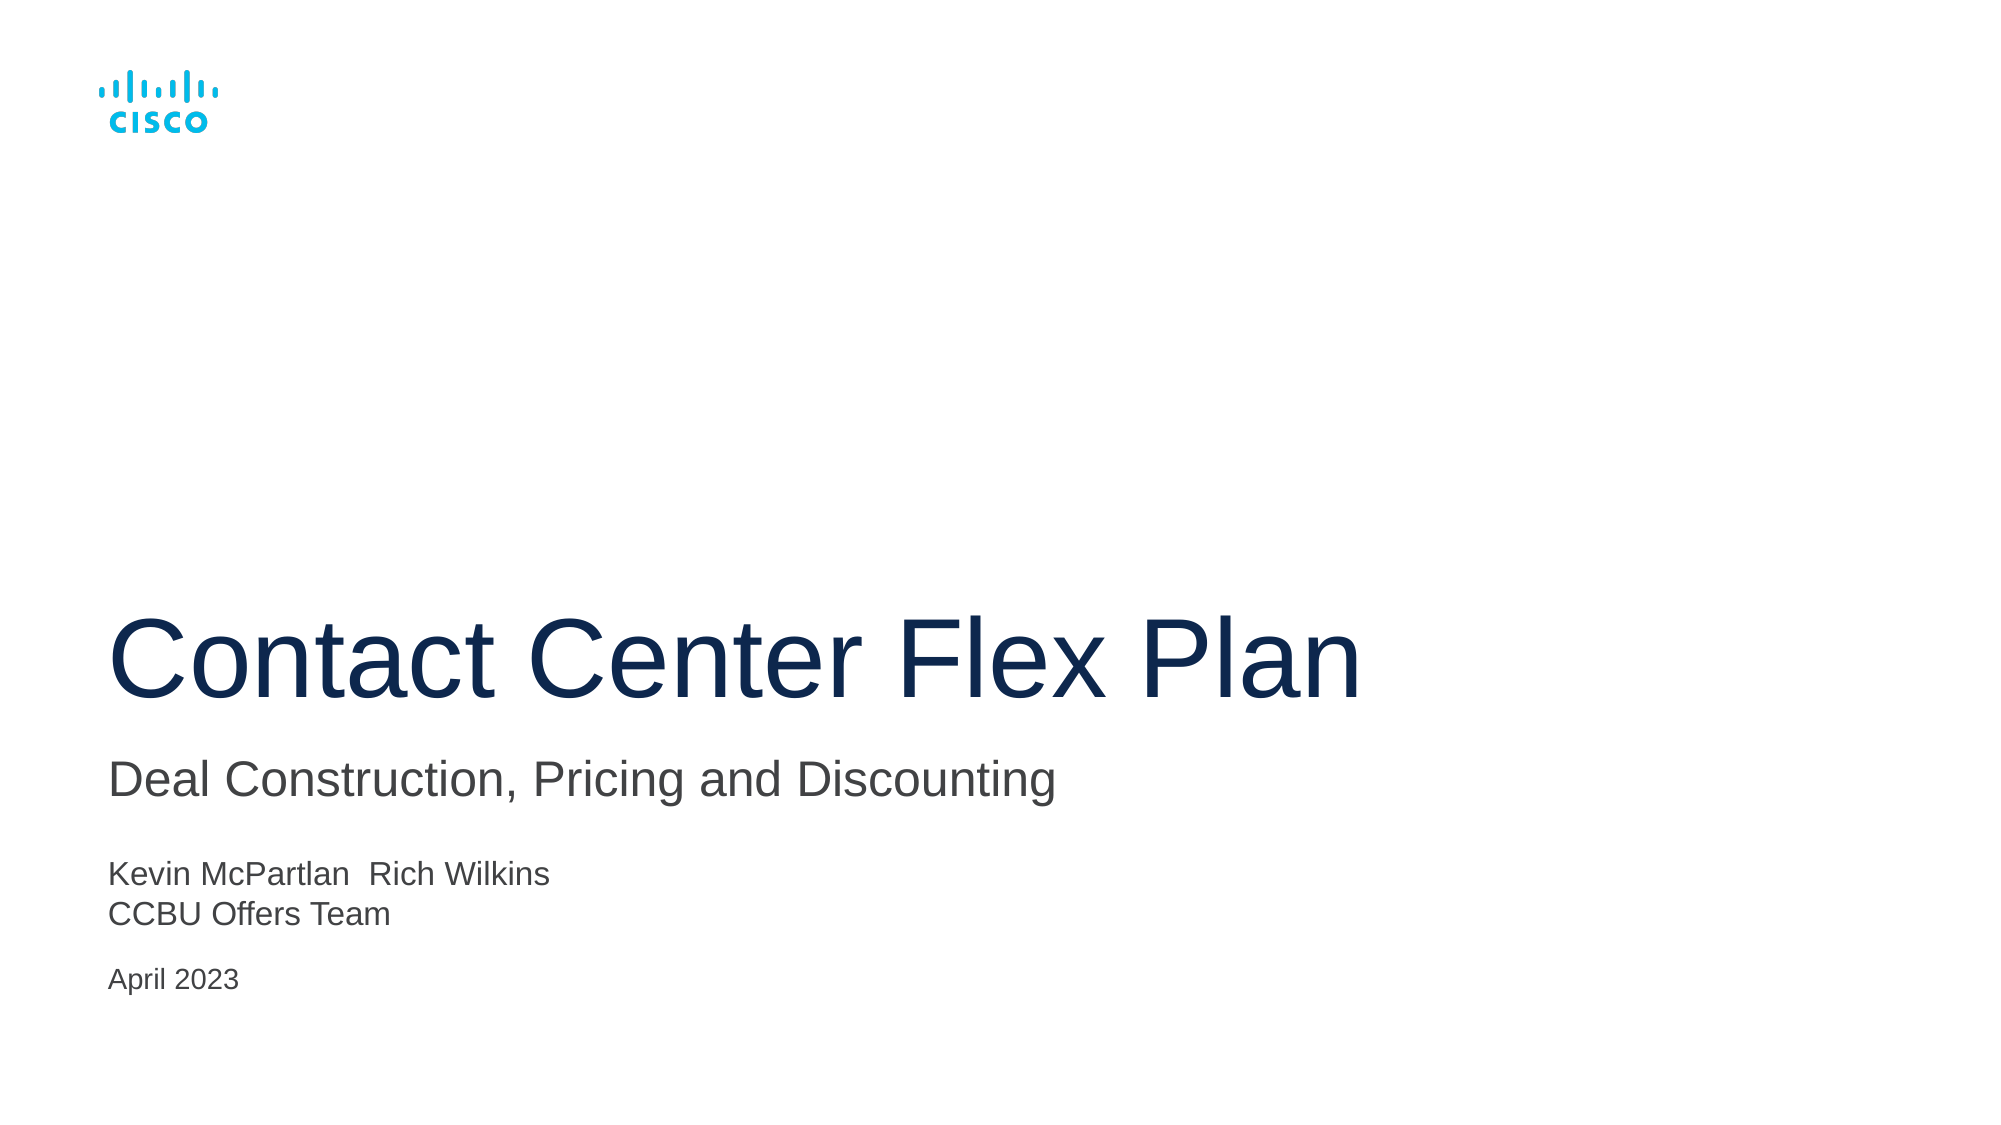

# Contact Center Flex Plan
Deal Construction, Pricing and Discounting
Kevin McPartlan  Rich Wilkins
CCBU Offers Team
April 2023